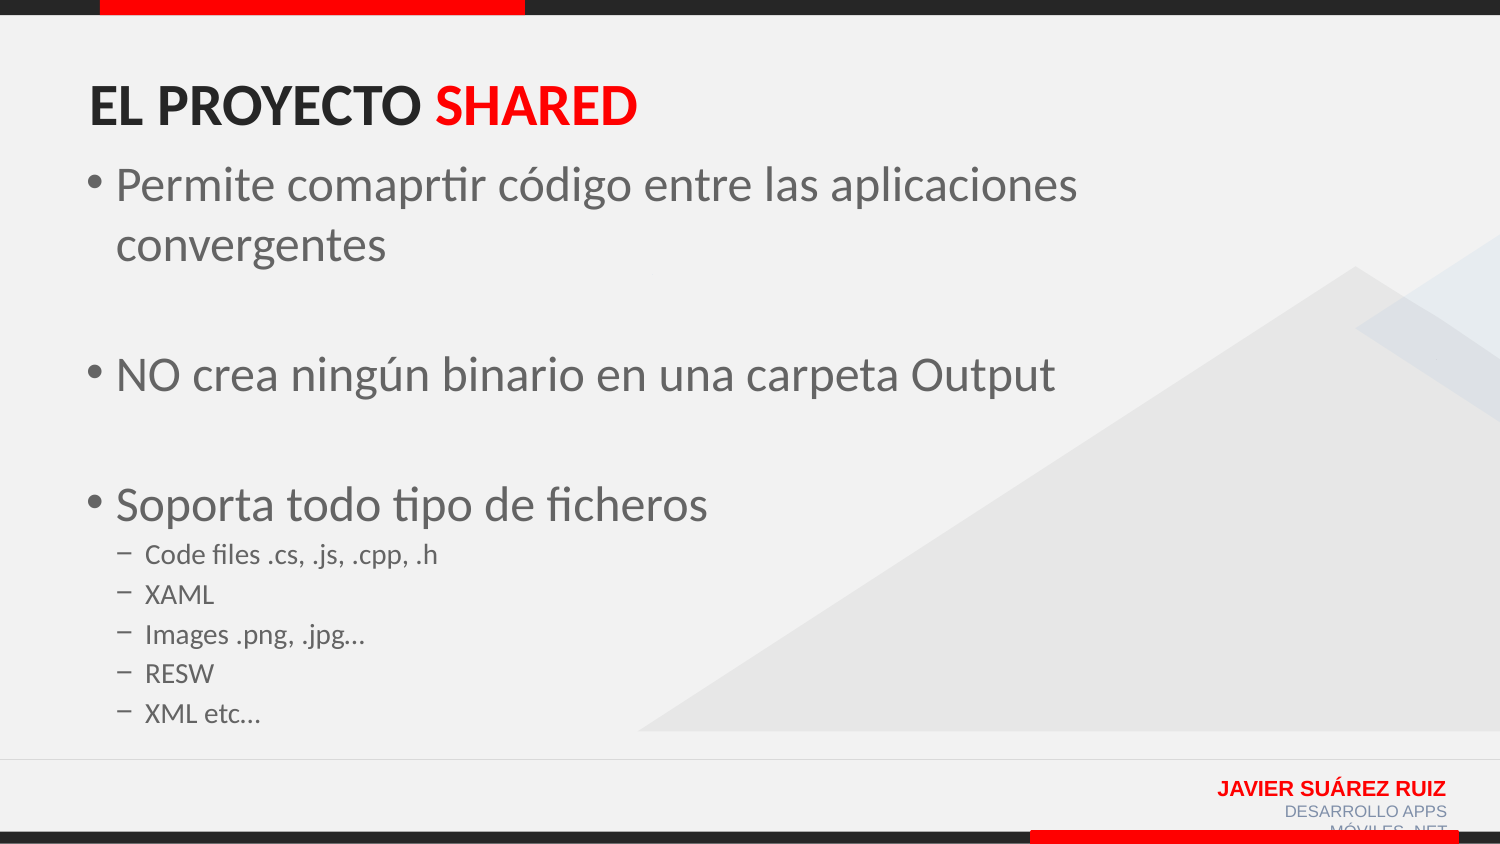

EL PROYECTO SHARED
Permite comaprtir código entre las aplicaciones convergentes

NO crea ningún binario en una carpeta Output

Soporta todo tipo de ficheros
Code files .cs, .js, .cpp, .h
XAML
Images .png, .jpg…
RESW
XML etc…